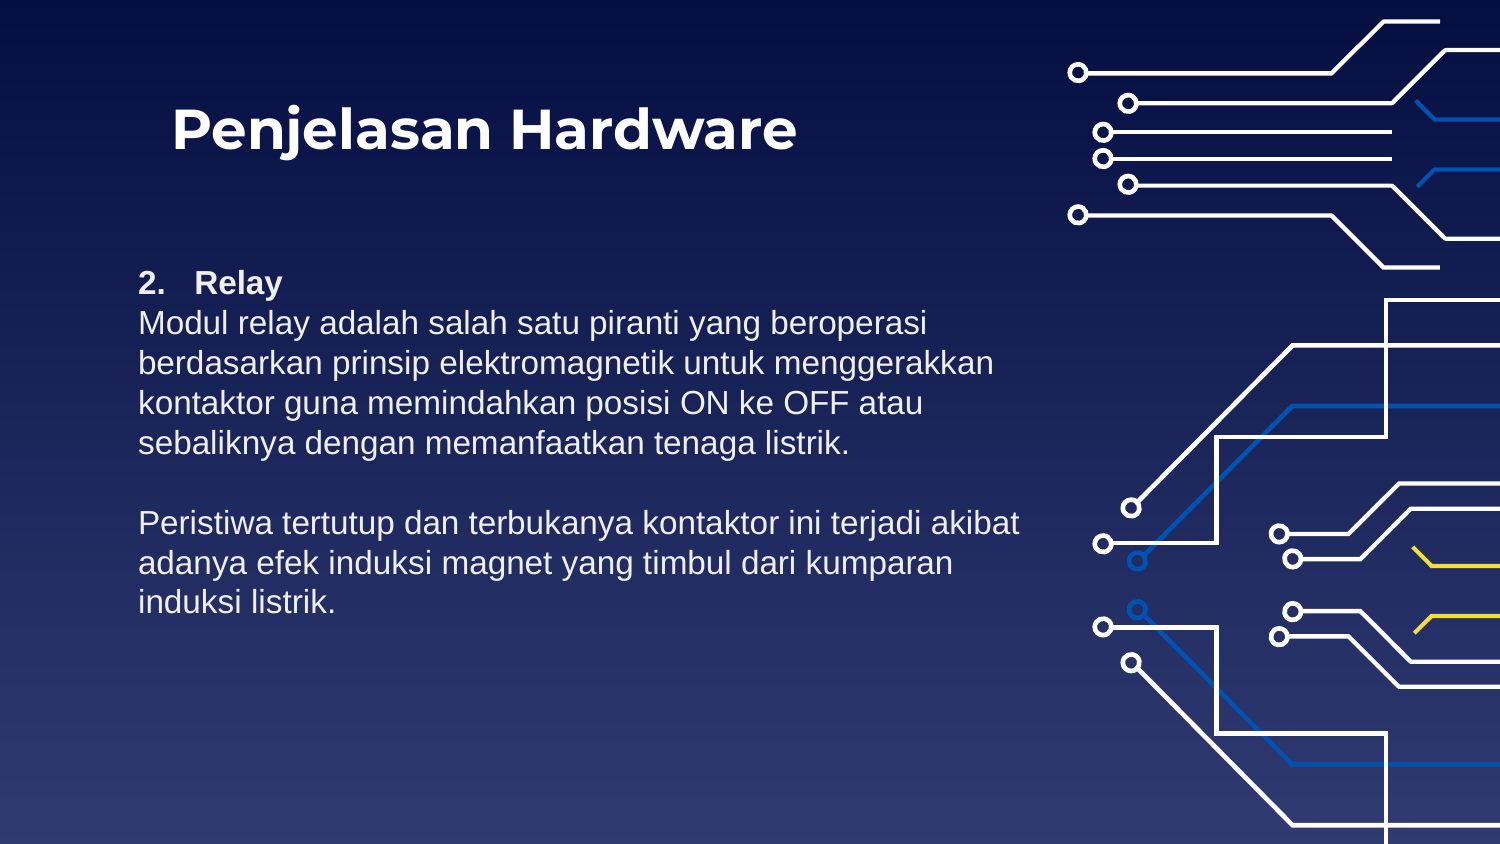

Penjelasan Hardware
Relay
Modul relay adalah salah satu piranti yang beroperasi berdasarkan prinsip elektromagnetik untuk menggerakkan kontaktor guna memindahkan posisi ON ke OFF atau sebaliknya dengan memanfaatkan tenaga listrik.

Peristiwa tertutup dan terbukanya kontaktor ini terjadi akibat adanya efek induksi magnet yang timbul dari kumparan induksi listrik.